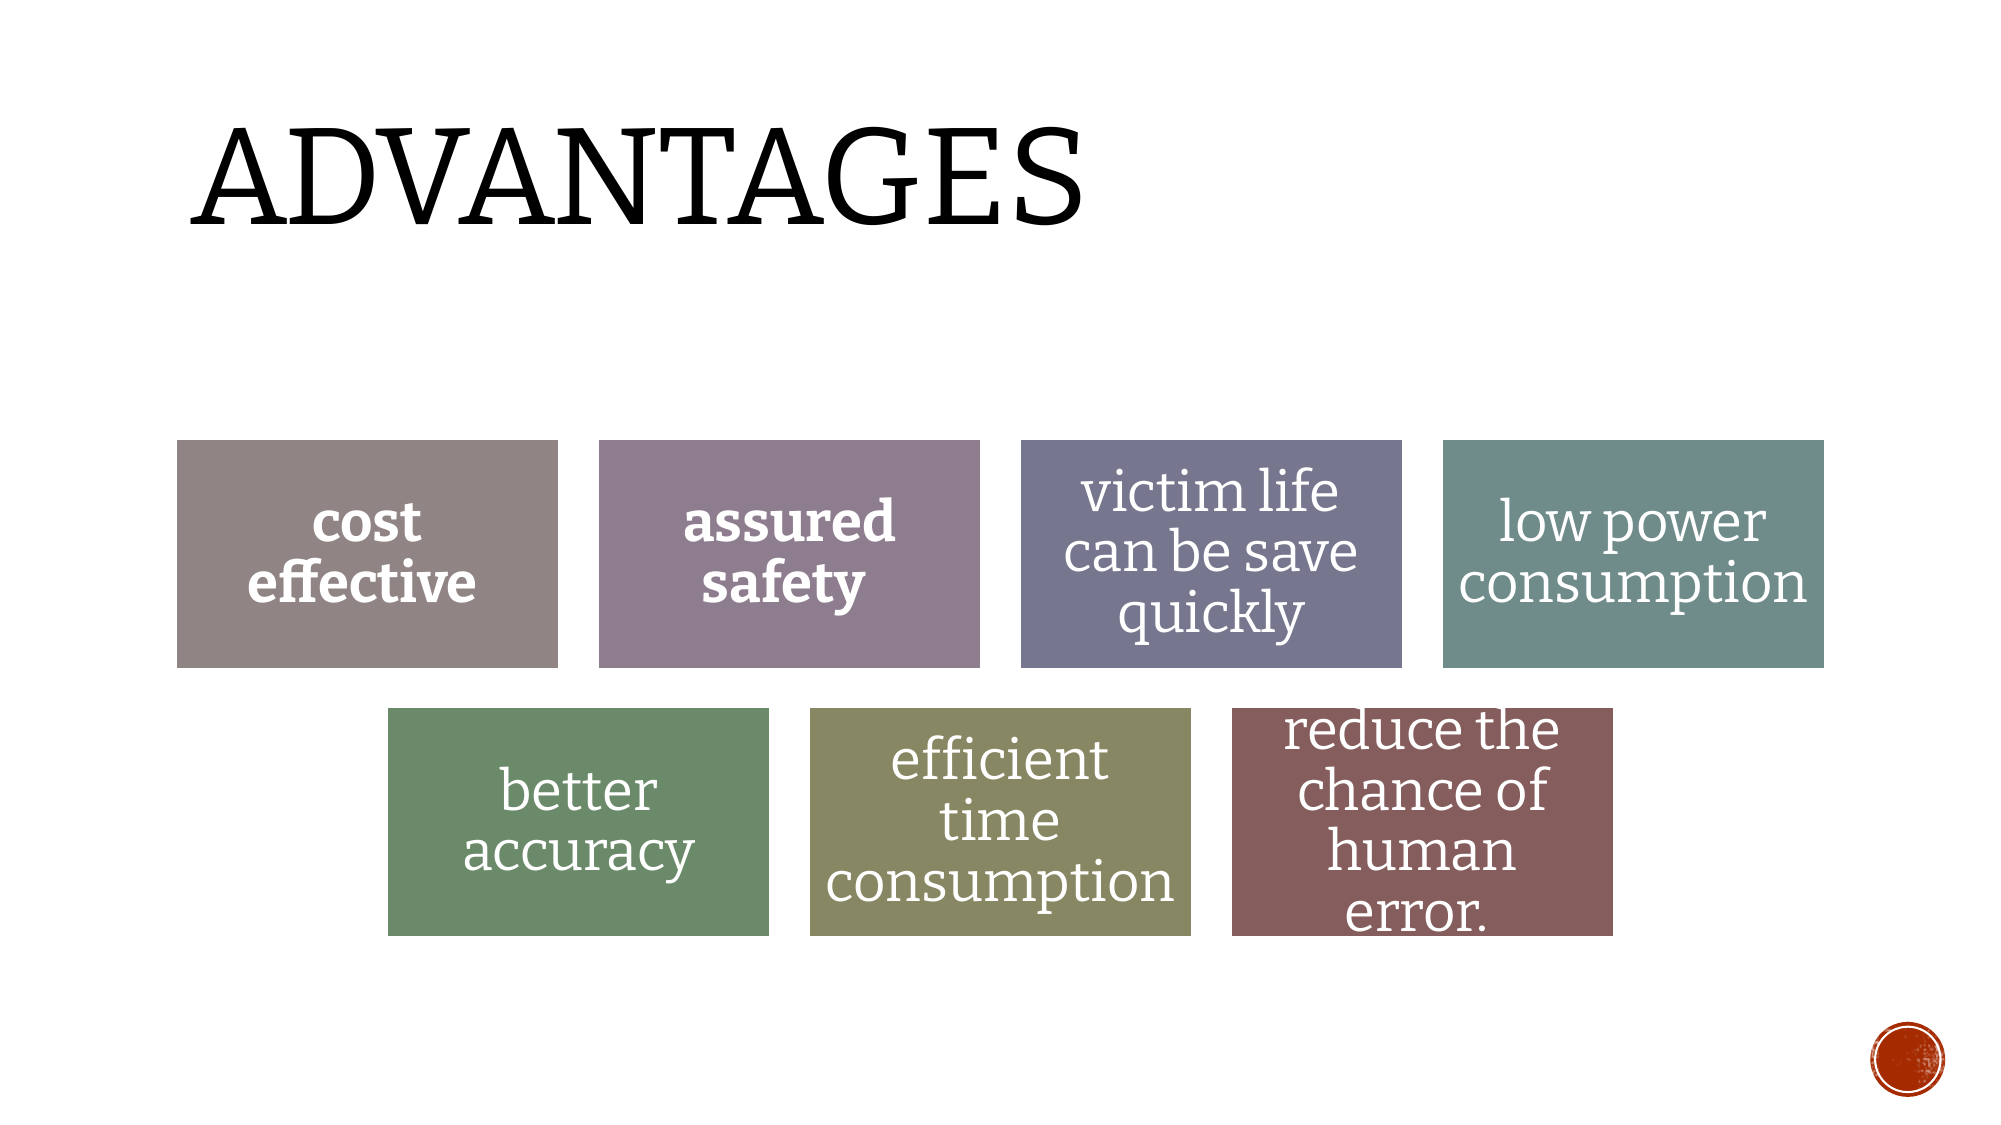

# ADVANTAGES

cost effective
assured safety
victim life can be save quickly
low power consumption
better accuracy
efficient time consumption
reduce the chance of human error.